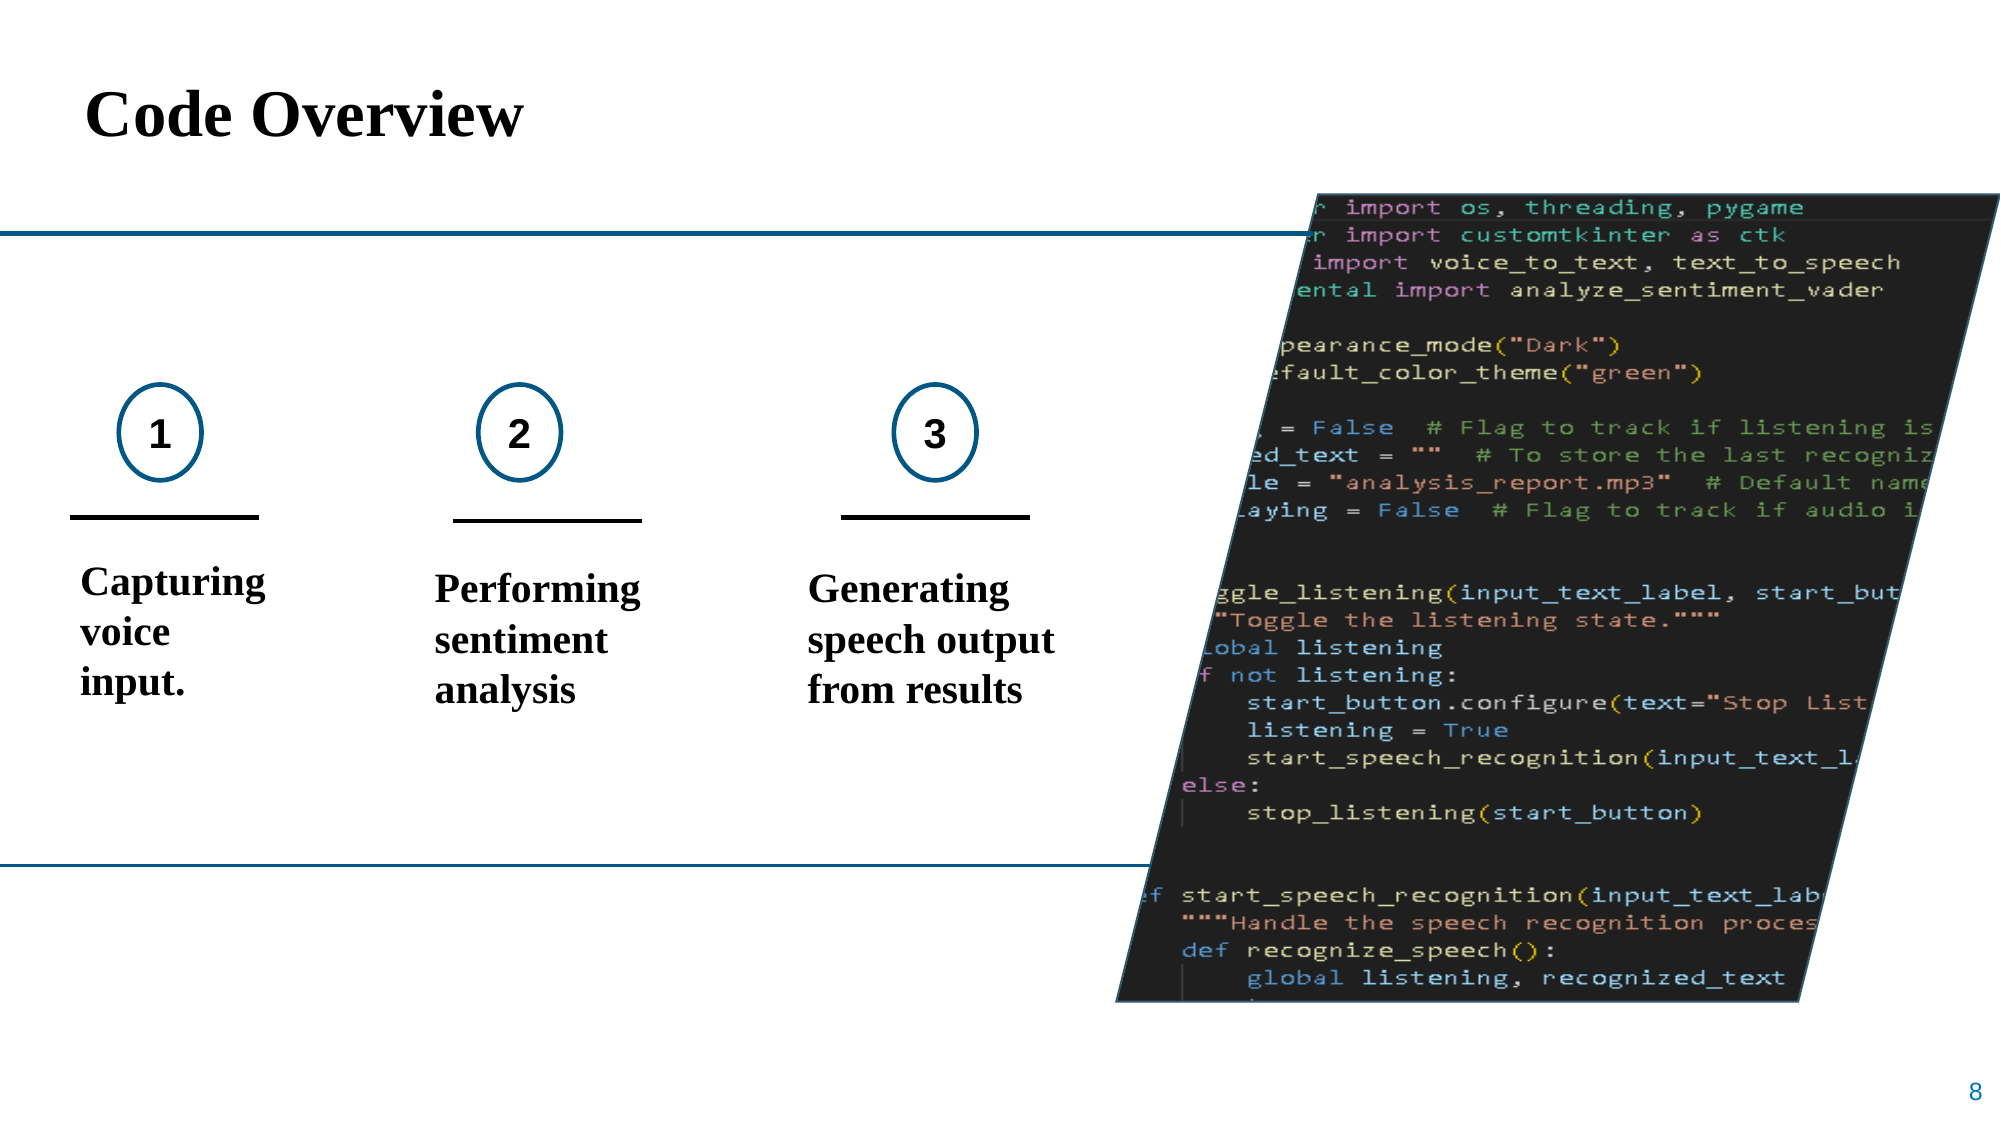

Code Overview

1
2
3
Capturing voice input.
Performing sentiment analysis
Generating speech output from results
8